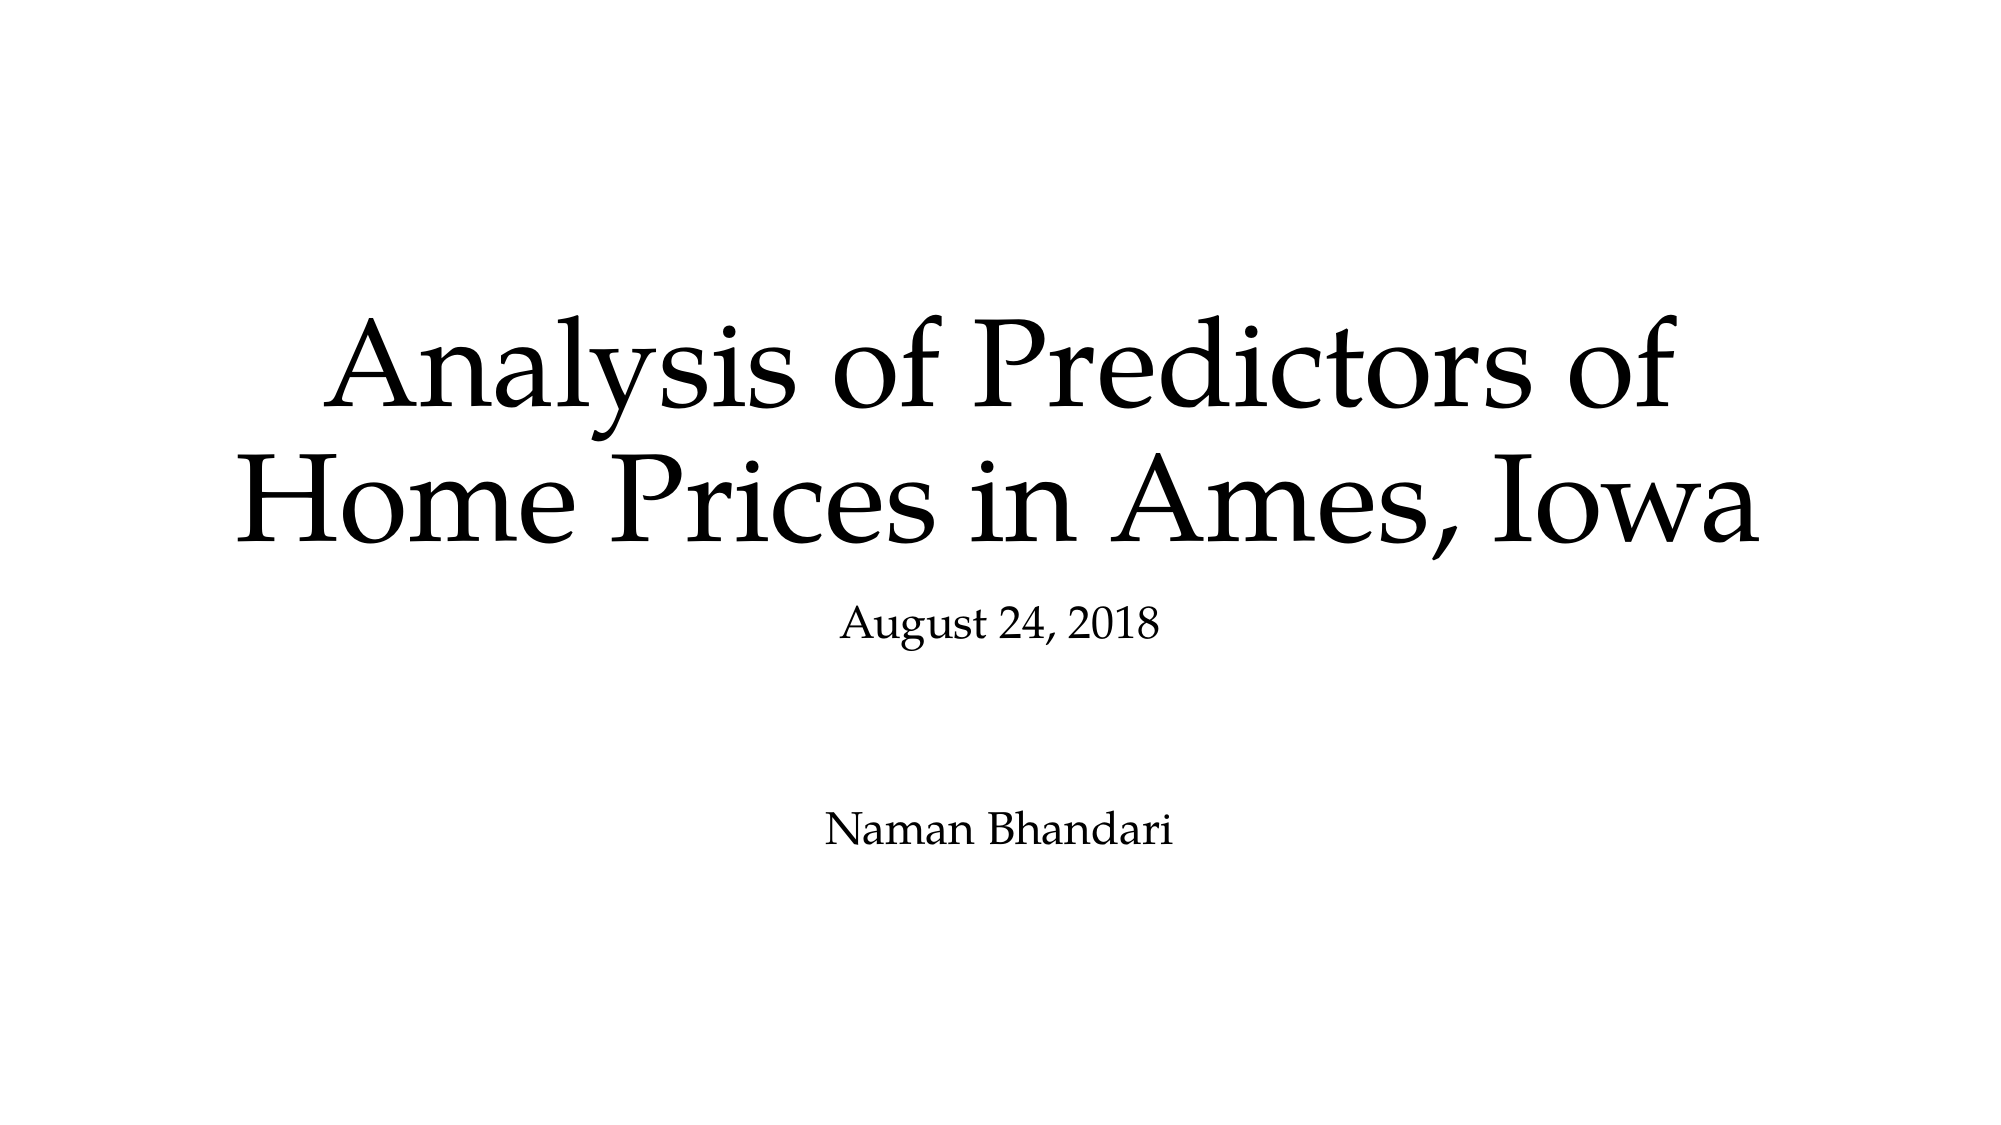

# Analysis of Predictors of Home Prices in Ames, Iowa
August 24, 2018

Naman Bhandari